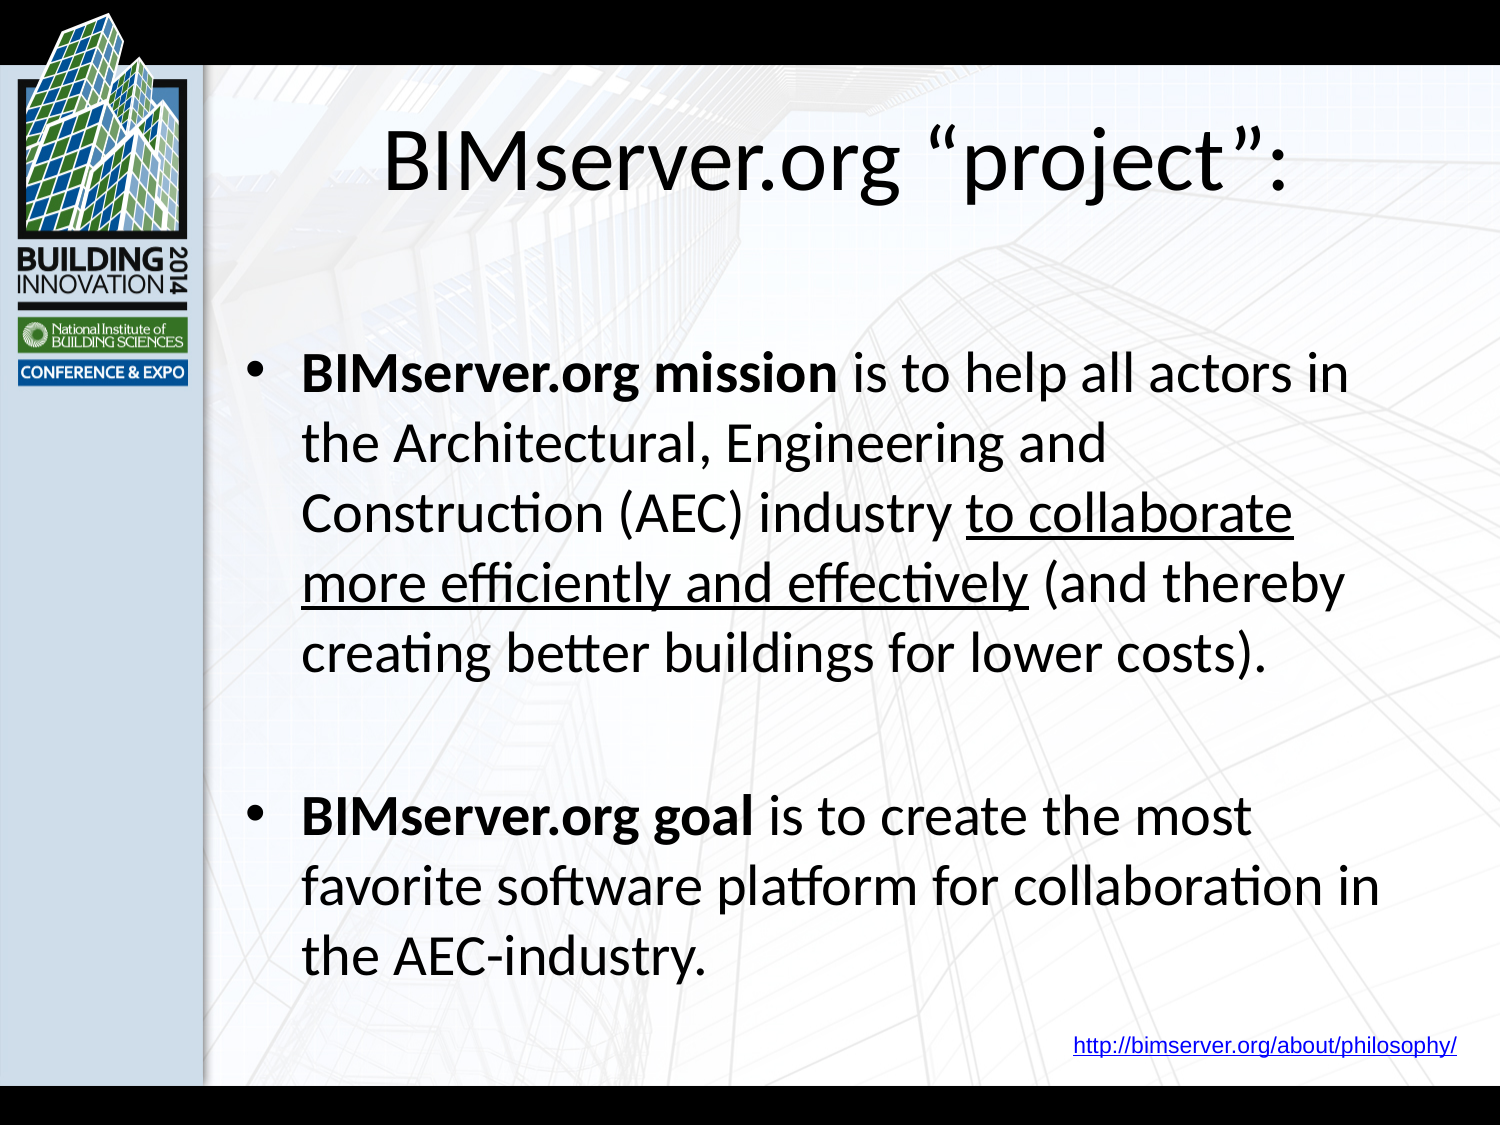

# BIMserver.org “project”:
BIMserver.org mission is to help all actors in the Architectural, Engineering and Construction (AEC) industry to collaborate more efficiently and effectively (and thereby creating better buildings for lower costs).

BIMserver.org goal is to create the most favorite software platform for collaboration in the AEC-industry.

http://bimserver.org/about/philosophy/